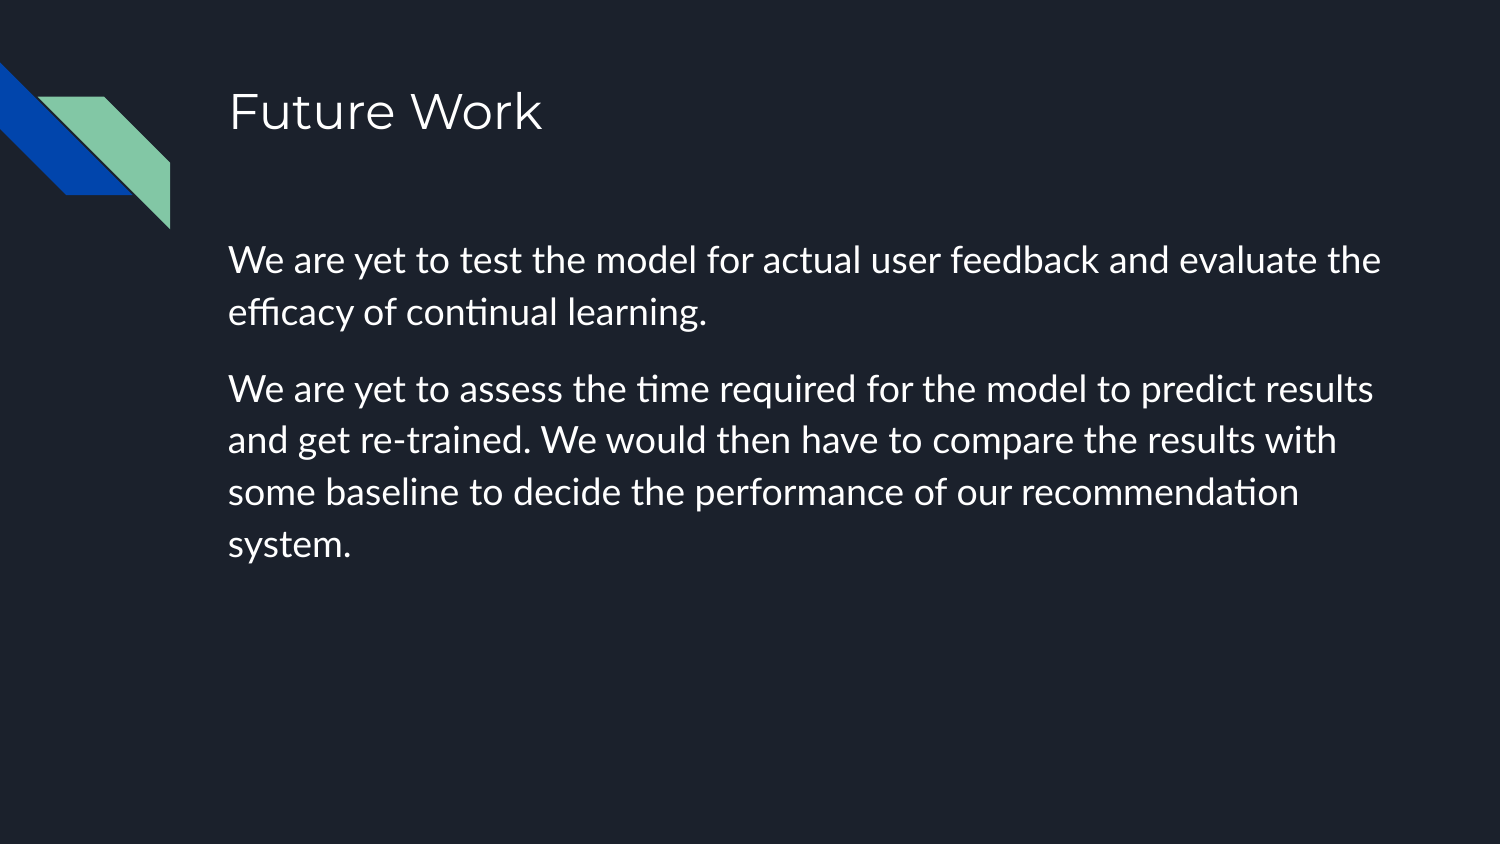

# Future Work
We are yet to test the model for actual user feedback and evaluate the efficacy of continual learning.
We are yet to assess the time required for the model to predict results and get re-trained. We would then have to compare the results with some baseline to decide the performance of our recommendation system.